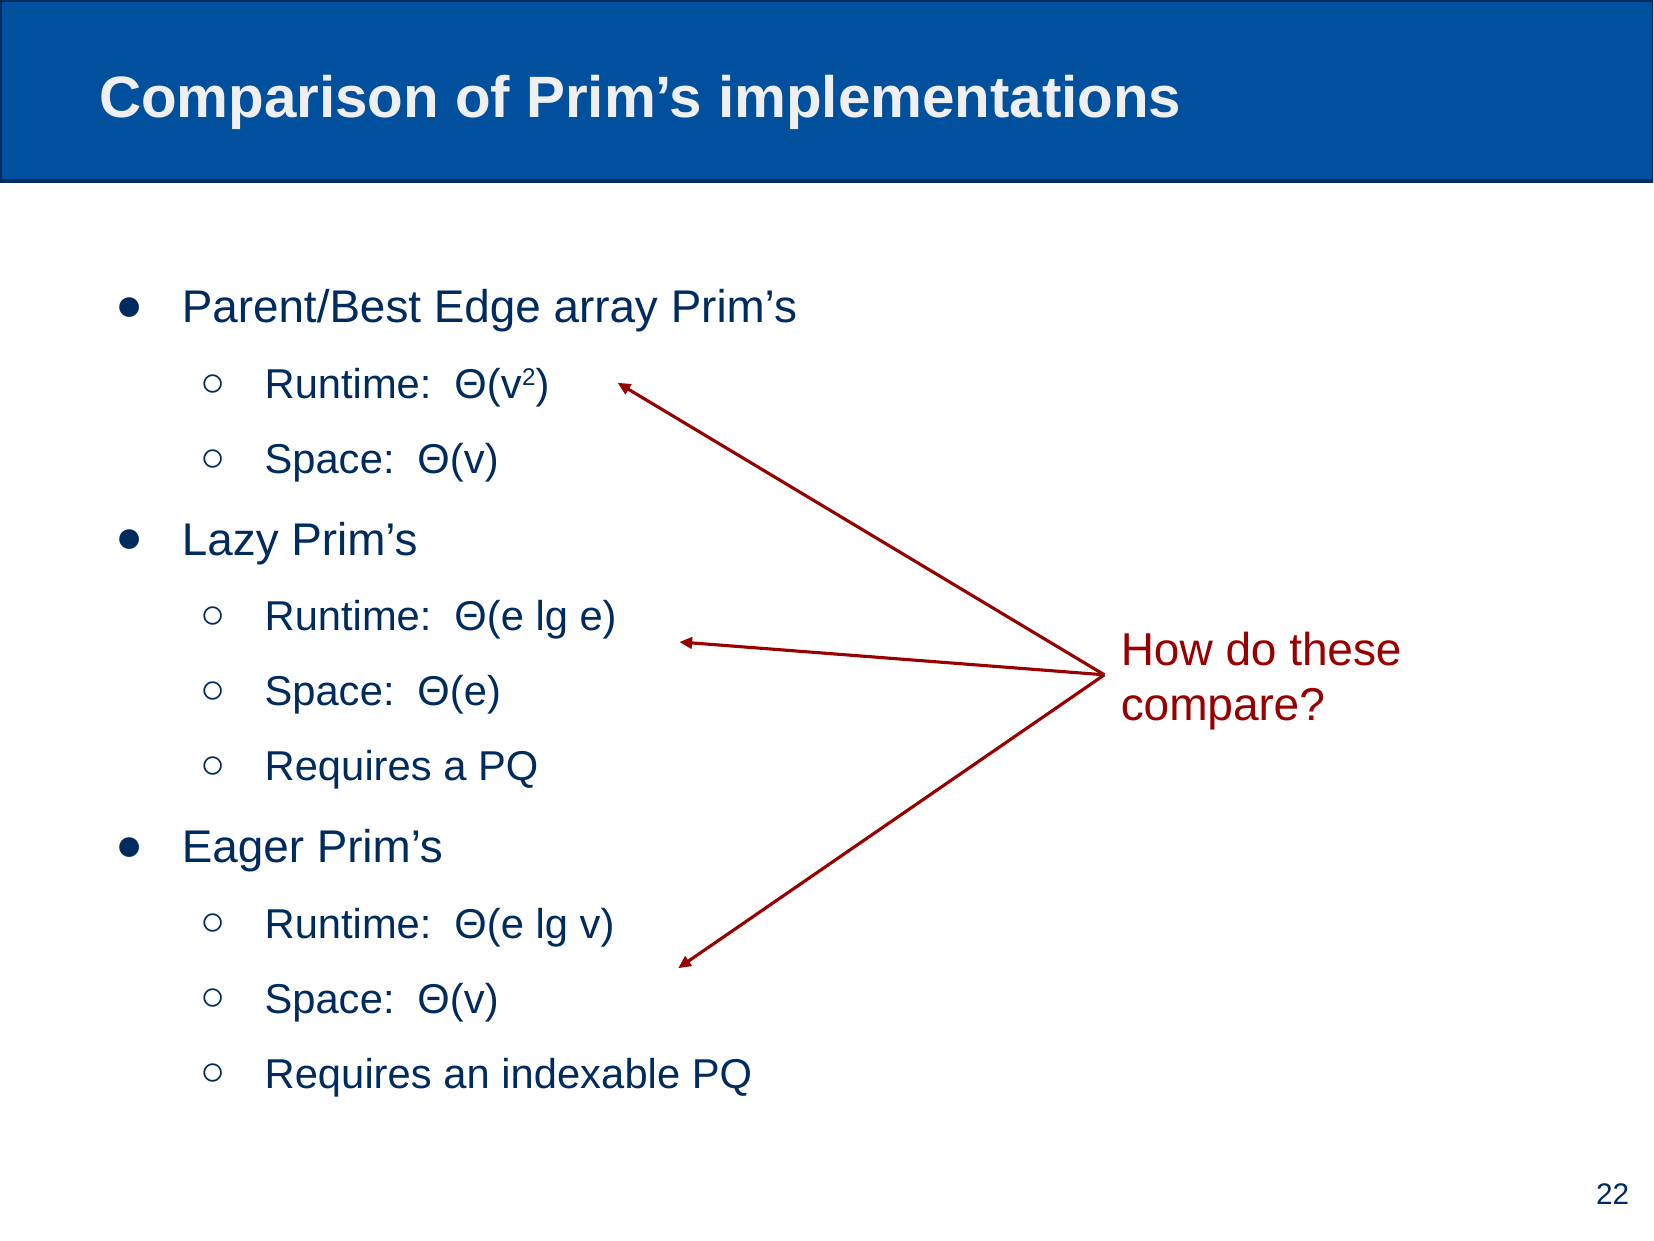

# Comparison of Prim’s implementations
Parent/Best Edge array Prim’s
Runtime:  Θ(v2)
Space:  Θ(v)
Lazy Prim’s
Runtime:  Θ(e lg e)
Space:  Θ(e)
Requires a PQ
Eager Prim’s
Runtime:  Θ(e lg v)
Space:  Θ(v)
Requires an indexable PQ
How do these compare?
22